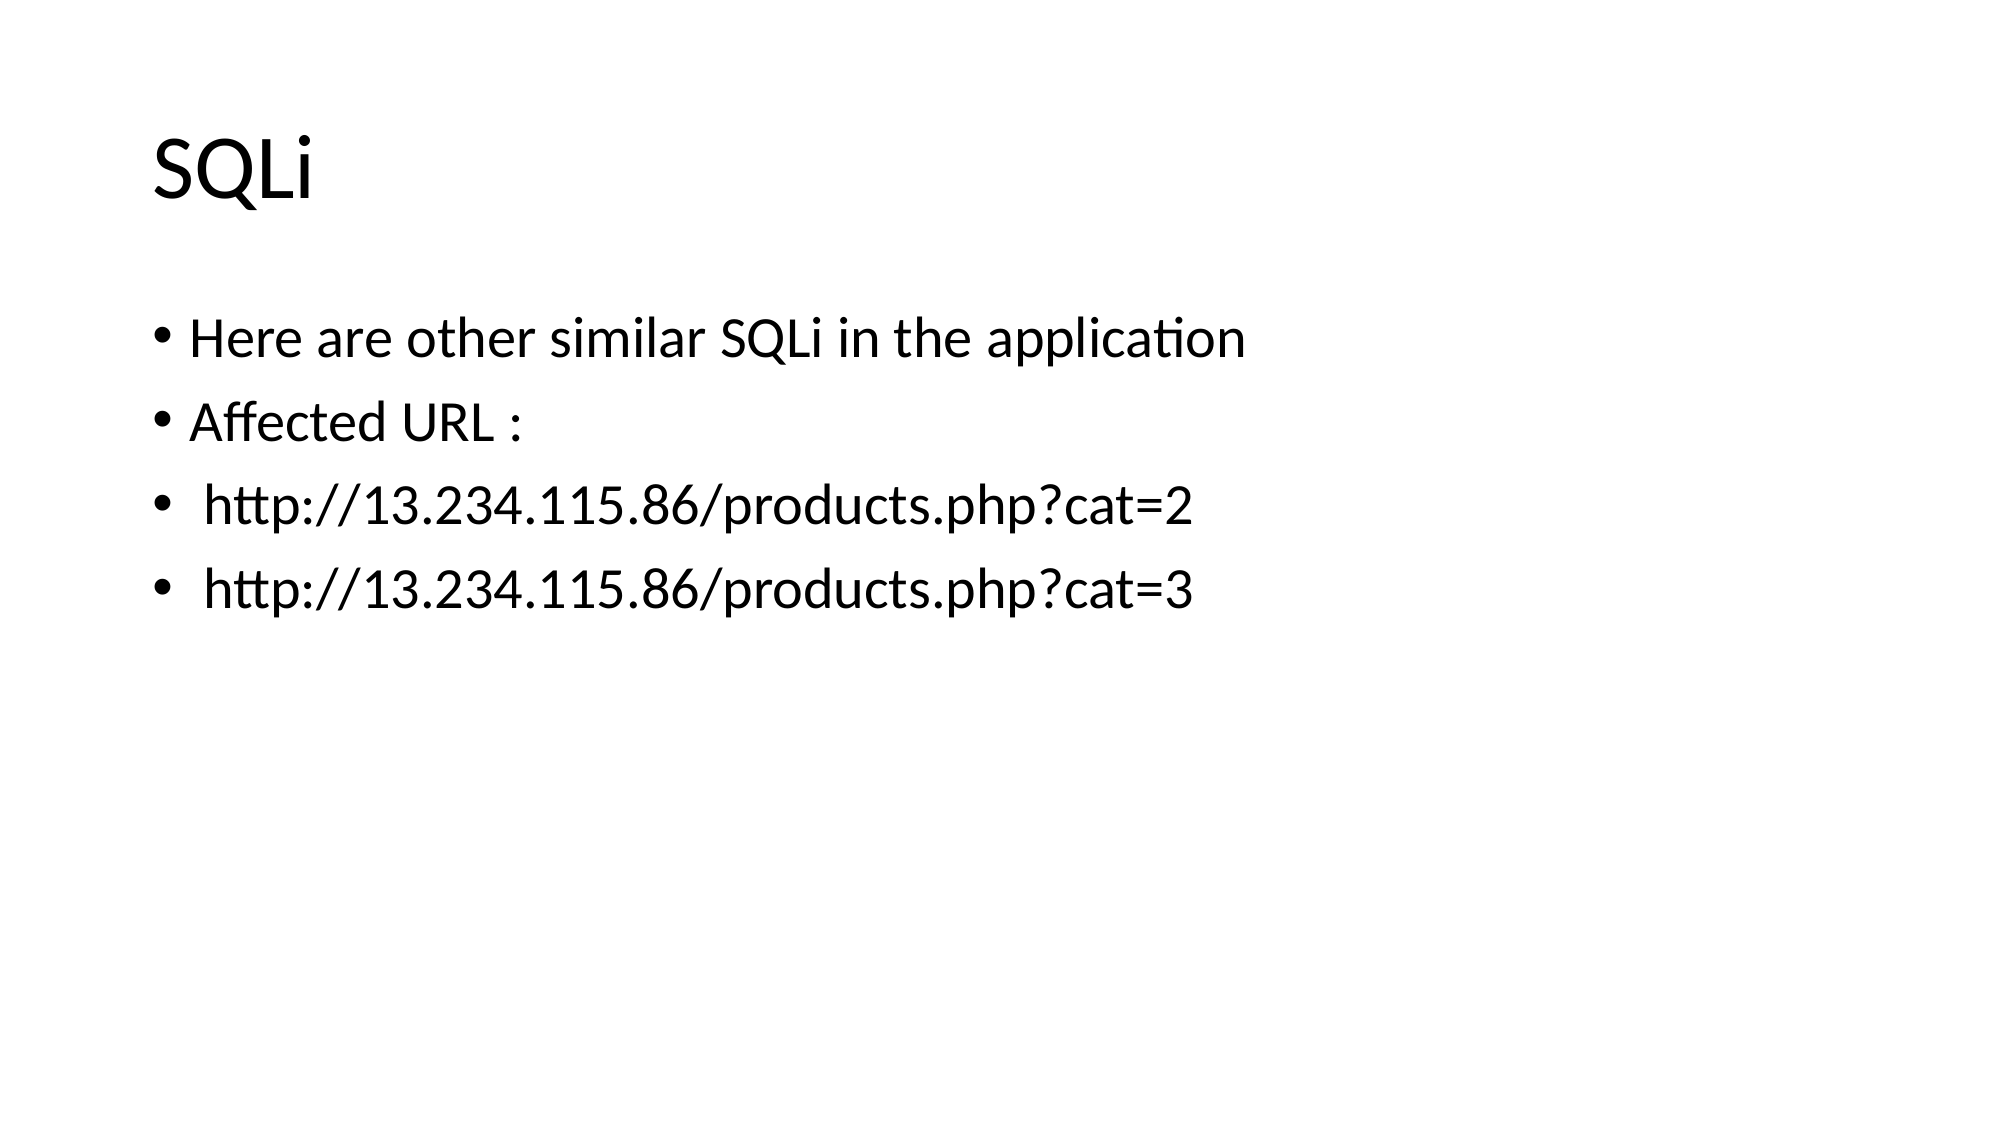

# SQLi
Here are other similar SQLi in the application
Affected URL :
 http://13.234.115.86/products.php?cat=2
 http://13.234.115.86/products.php?cat=3